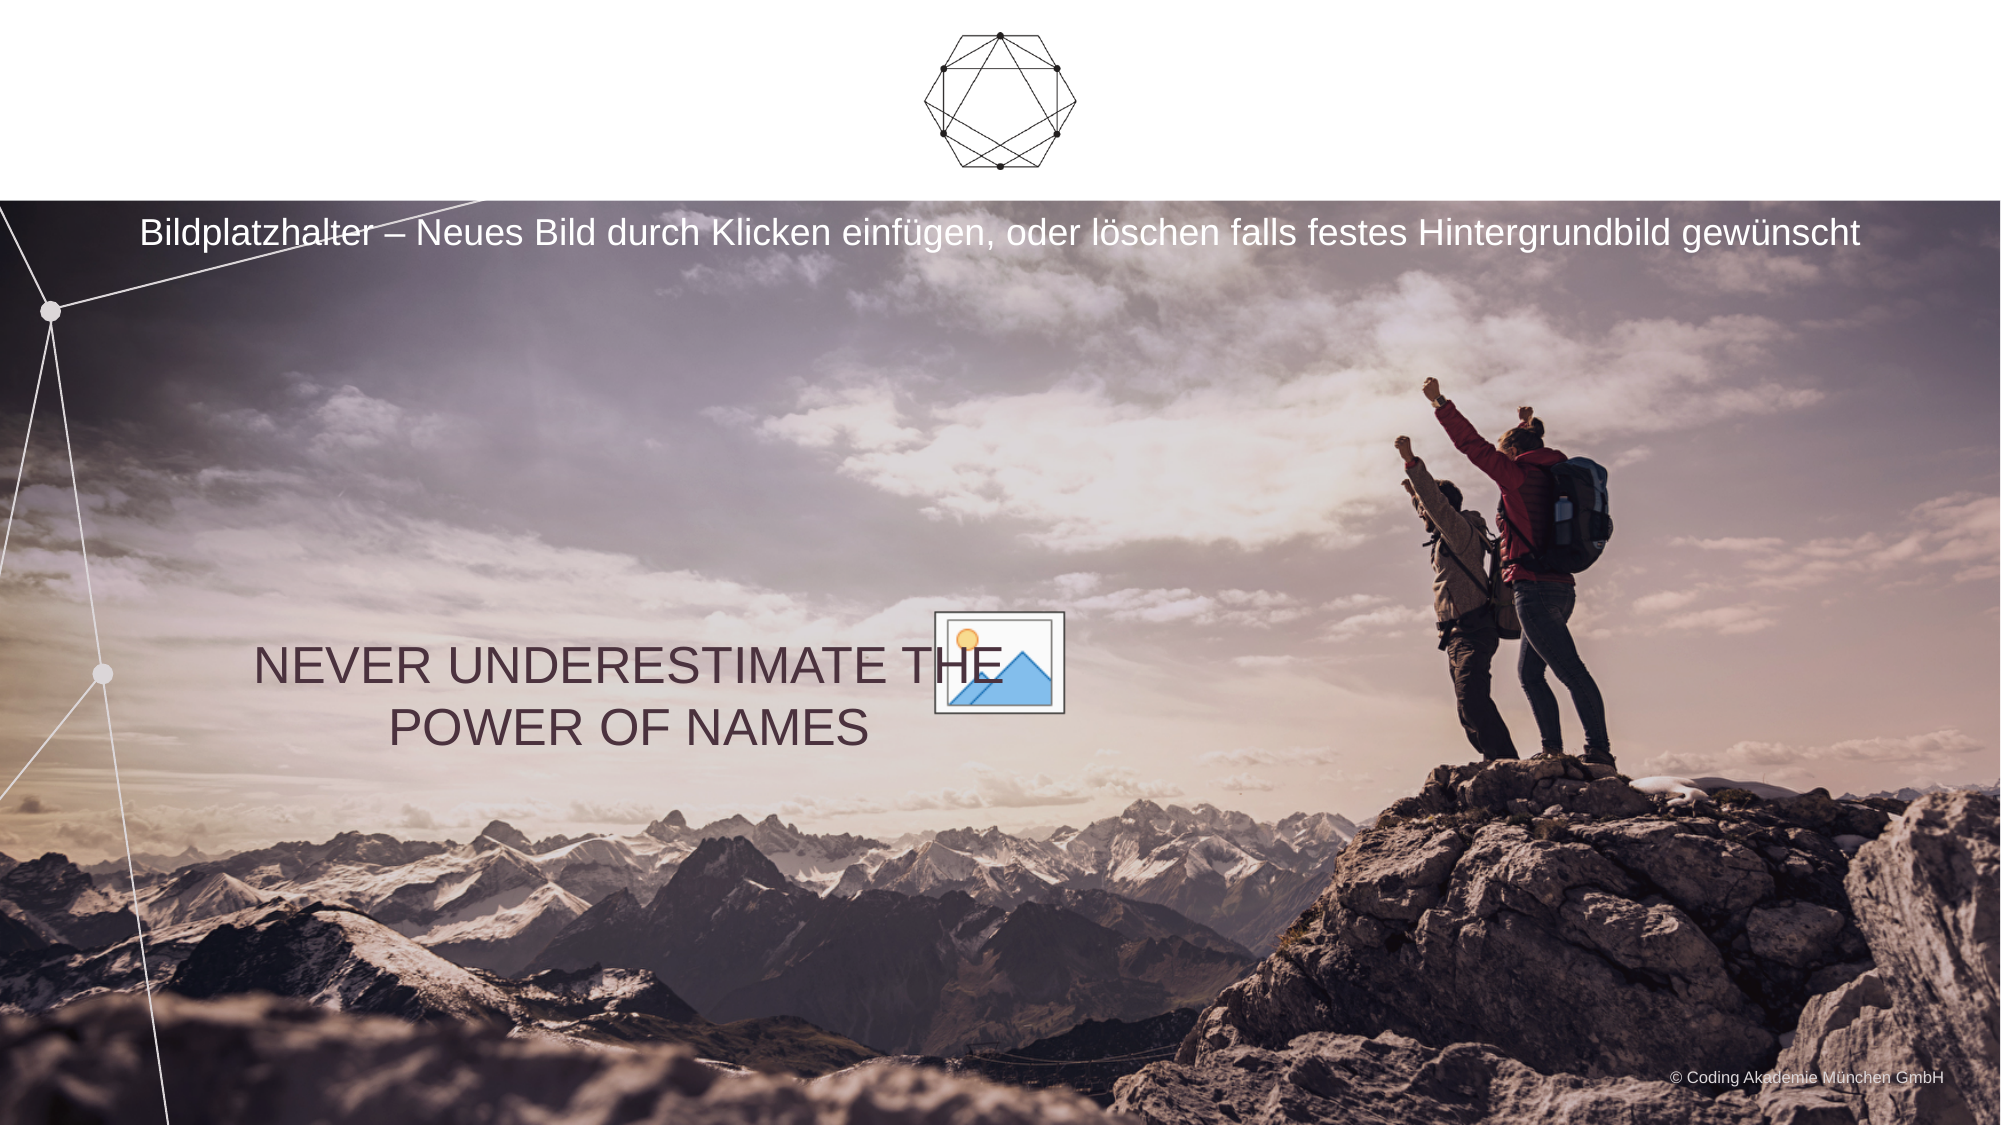

# Never Underestimate the Power of Names
© Coding Akademie München GmbH